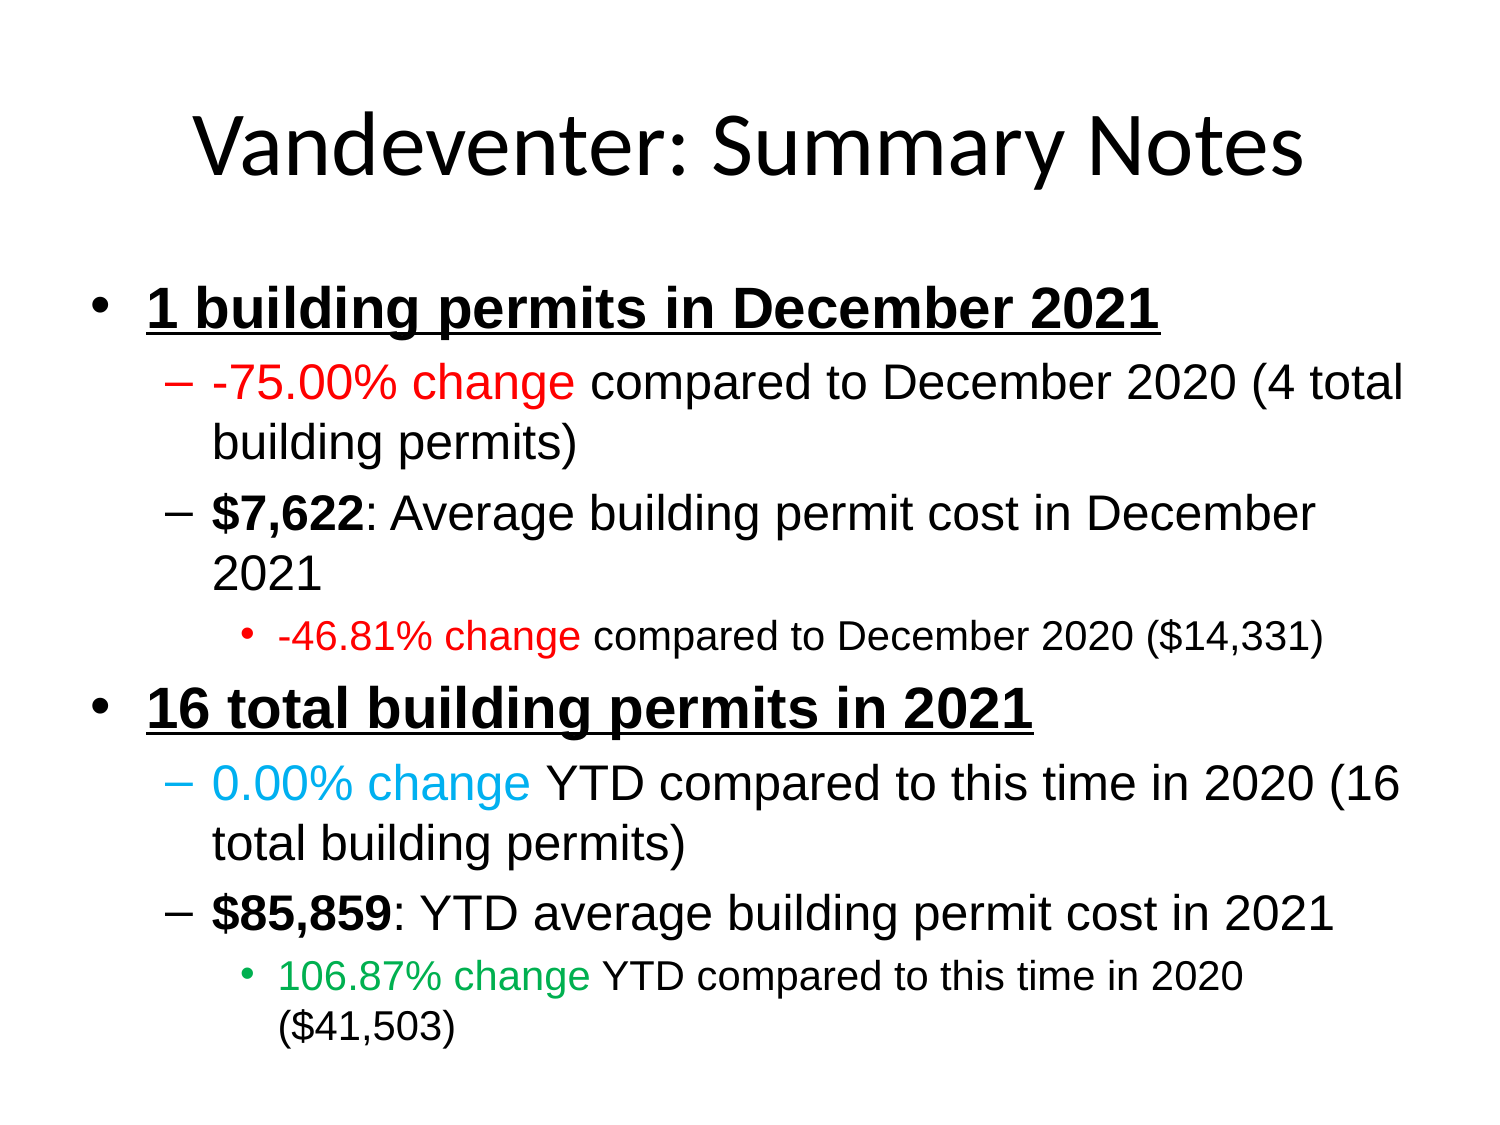

# Vandeventer: Summary Notes
1 building permits in December 2021
-75.00% change compared to December 2020 (4 total building permits)
$7,622: Average building permit cost in December 2021
-46.81% change compared to December 2020 ($14,331)
16 total building permits in 2021
0.00% change YTD compared to this time in 2020 (16 total building permits)
$85,859: YTD average building permit cost in 2021
106.87% change YTD compared to this time in 2020 ($41,503)